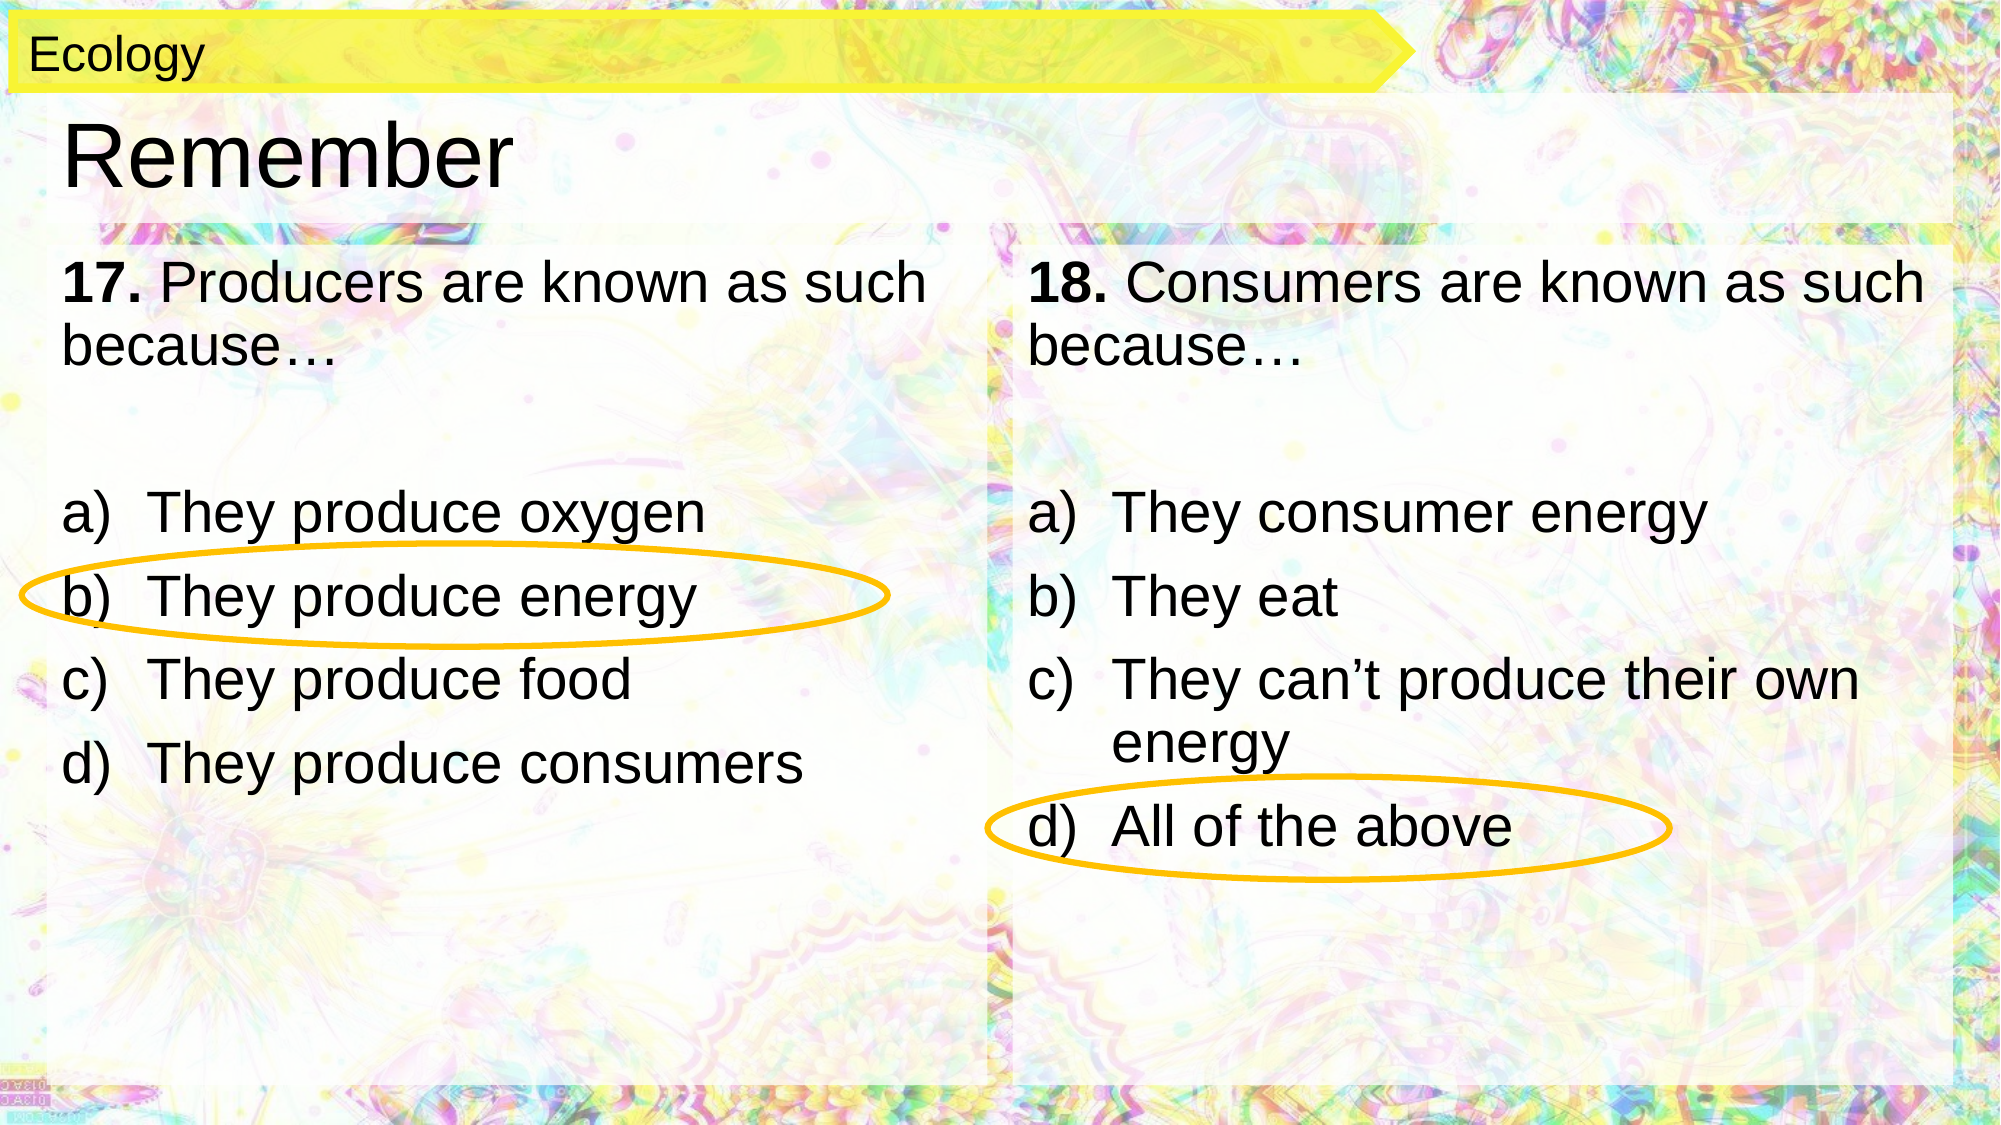

Ecology

# Remember
18. Consumers are known as such because…

They consumer energy
They eat
They can’t produce their own energy
All of the above
17. Producers are known as such because…

They produce oxygen
They produce energy
They produce food
They produce consumers